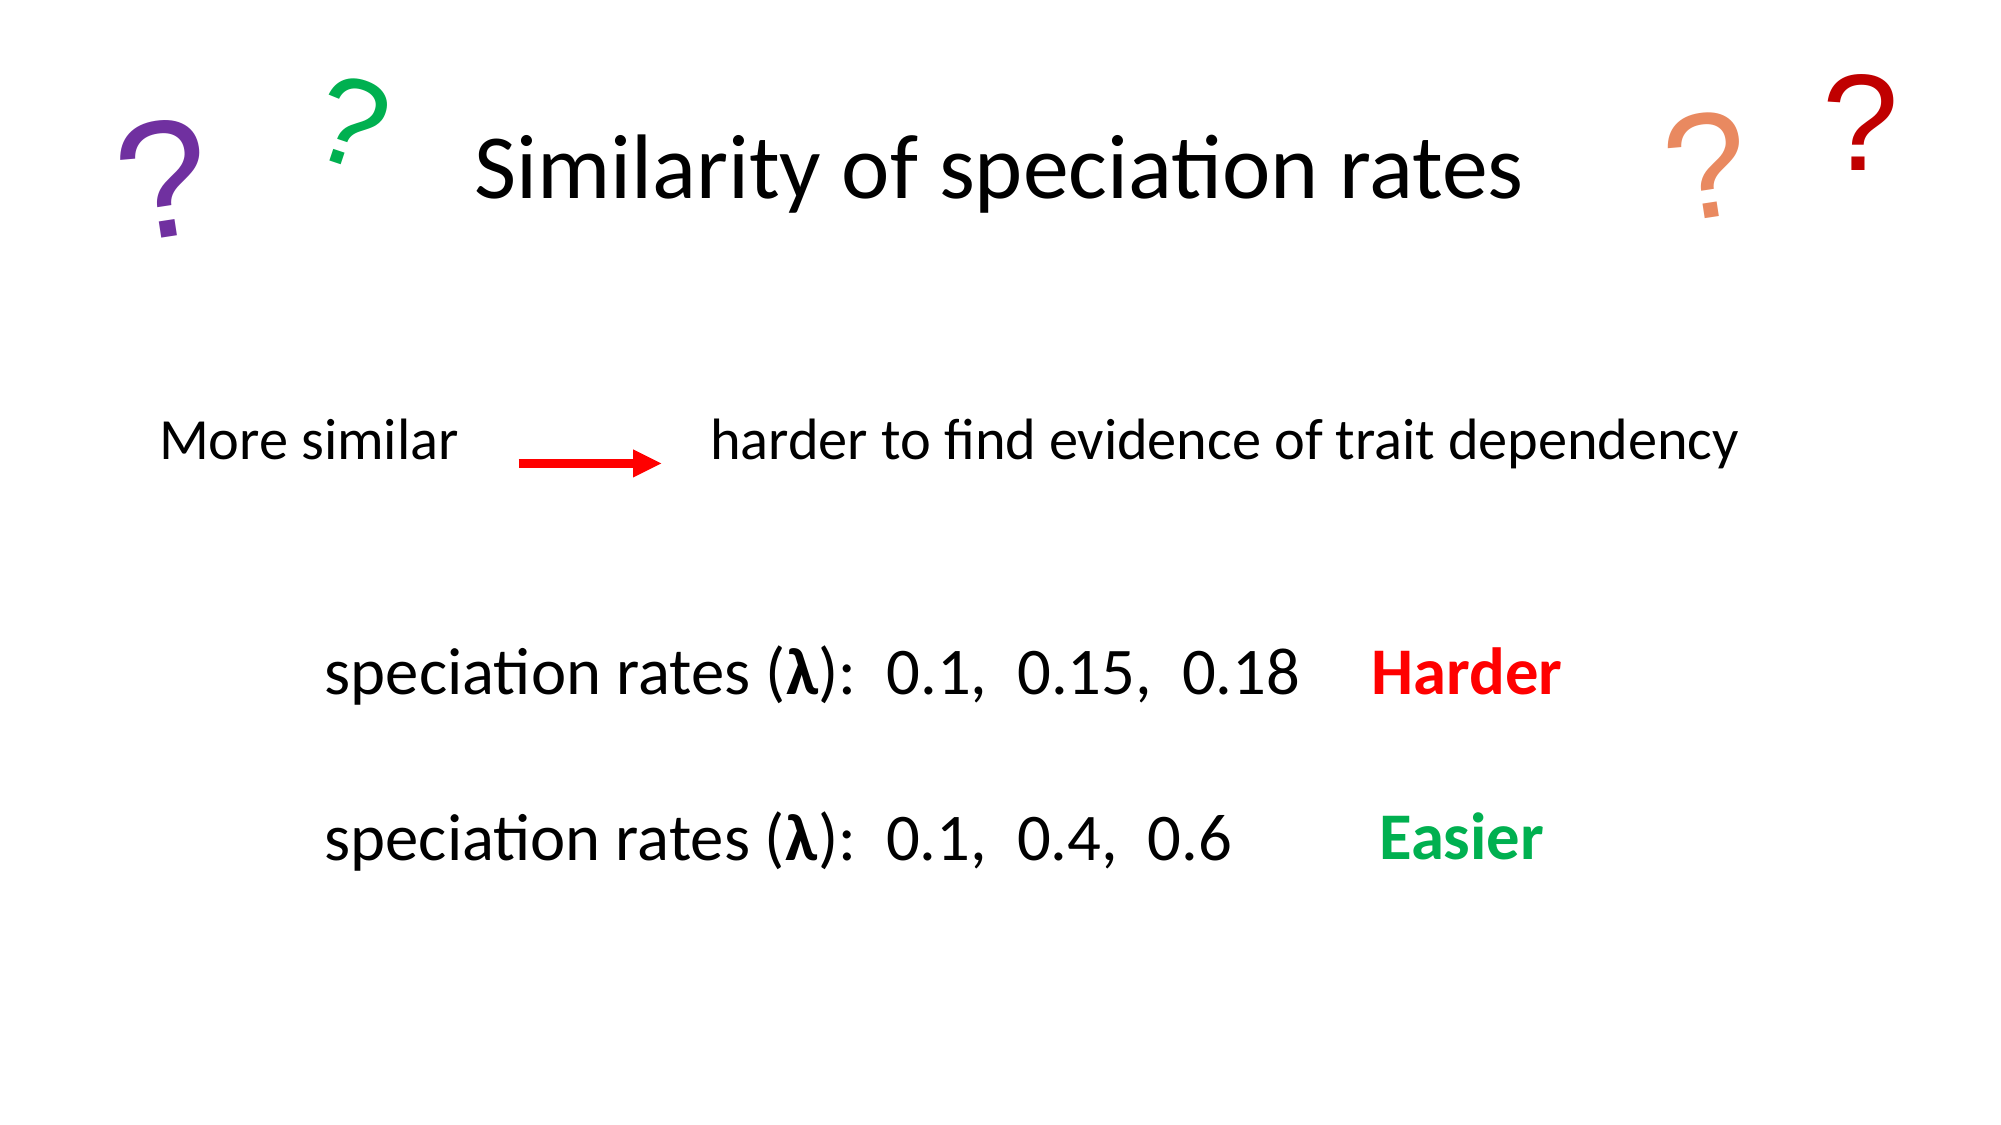

?
?
# Similarity of speciation rates
?
?

  More similar                   harder to find evidence of trait dependency

speciation rates (λ):  0.1,  0.15,  0.18
Harder

Easier
speciation rates (λ):  0.1,  0.4,  0.6